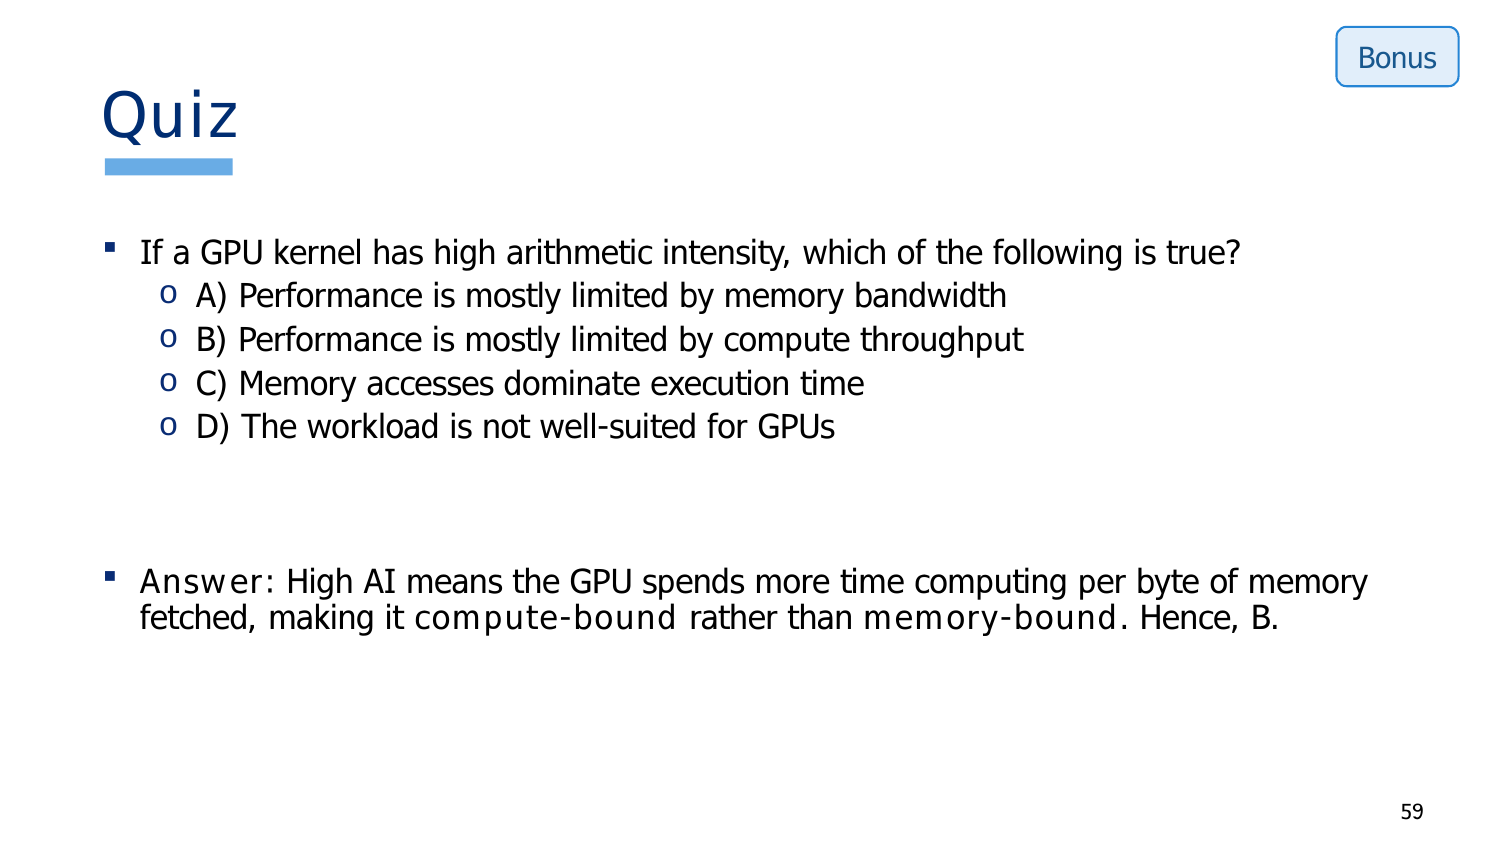

# Quiz
Bonus
If a GPU kernel has high arithmetic intensity, which of the following is true?
A) Performance is mostly limited by memory bandwidth
B) Performance is mostly limited by compute throughput
C) Memory accesses dominate execution time
D) The workload is not well-suited for GPUs

Answer: High AI means the GPU spends more time computing per byte of memory fetched, making it compute-bound rather than memory-bound. Hence, B.